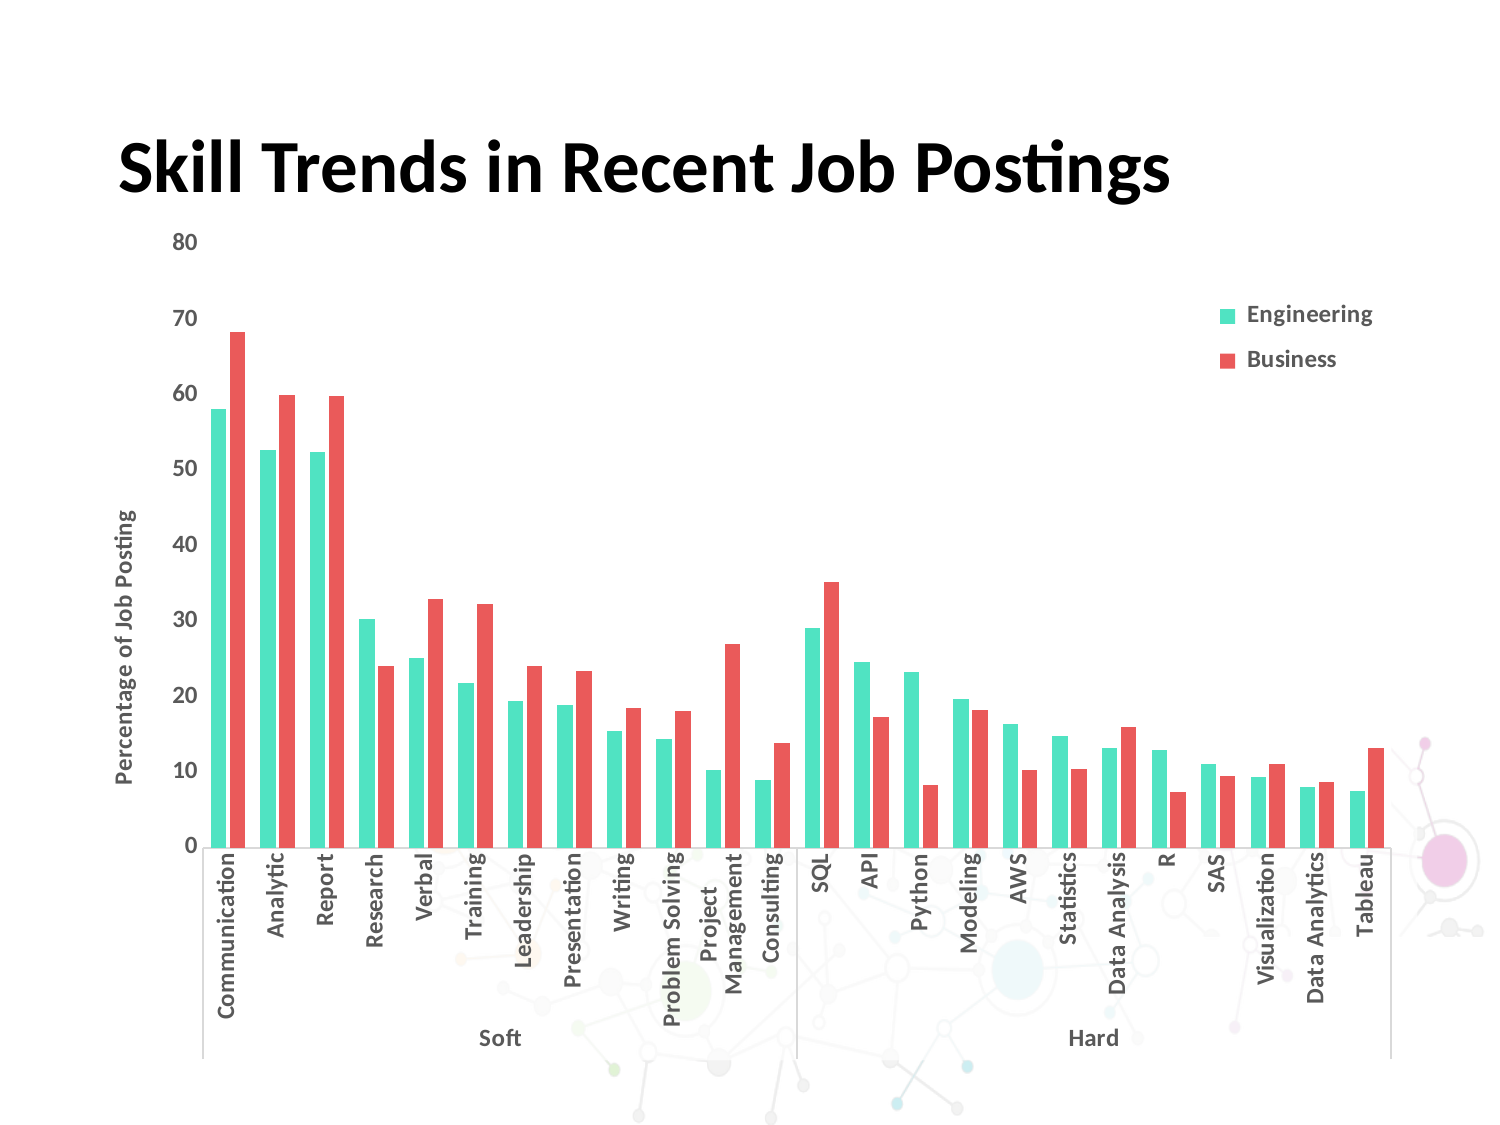

# Skill Trends in Recent Job Postings

### Chart

| Category |  Engineering |  Business |
|---|---|---|
| Communication | 58.2005371530886 | 68.4263280988974 |
| Analytic | 52.7305282005371 | 60.0735048446374 |
| Report | 52.4888093106535 | 59.8396257935182 |
| Research | 30.2954341987466 | 24.1229535583027 |
| Verbal | 25.1477170993733 | 33.0103575008352 |
| Training | 21.8800358102059 | 32.3421316404944 |
| Leadership | 19.3912264995523 | 24.0895422652856 |
| Presentation | 18.9167412712623 | 23.4547276979619 |
| Writing | 15.4879140555058 | 18.50985633144 |
| Problem Solving | 14.3777976723366 | 18.1089208152355 |
| Project Management | 10.2685765443151 | 26.9963247577681 |
| Consulting | 8.93464637421665 | 13.9325091881055 |
| SQL | 29.0778871978513 | 35.2155028399599 |
| API | 24.6732318710832 | 17.3404610758436 |
| Python | 23.3482542524619 | 8.28600066822586 |
| Modeling | 19.6777081468218 | 18.3093885733377 |
| AWS | 16.338406445837 | 10.2572669562312 |
| Statistics | 14.7896150402864 | 10.4243234213164 |
| Data Analysis | 13.1781557743957 | 15.970598062145 |
| R | 12.8916741271262 | 7.35048446374874 |
| SAS | 11.0205908683974 | 9.52221850985633 |
| Visualization | 9.35541629364368 | 11.1259605746742 |
| Data Analytics | 8.04834377797672 | 8.68693618443033 |
| Tableau | 7.5290957923008 | 13.1974607417307 |